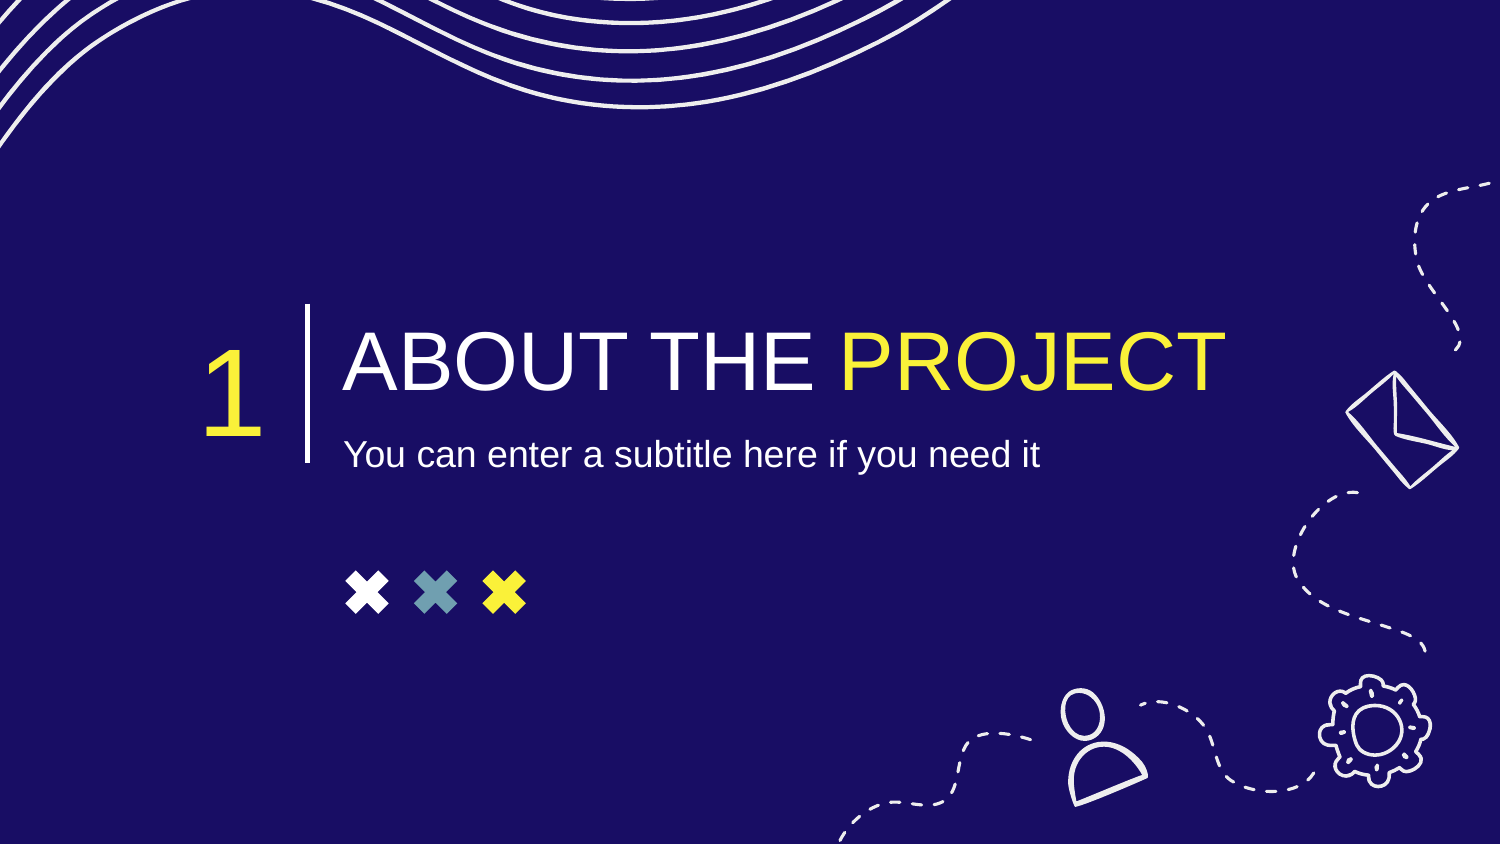

# ABOUT THE PROJECT
1
You can enter a subtitle here if you need it